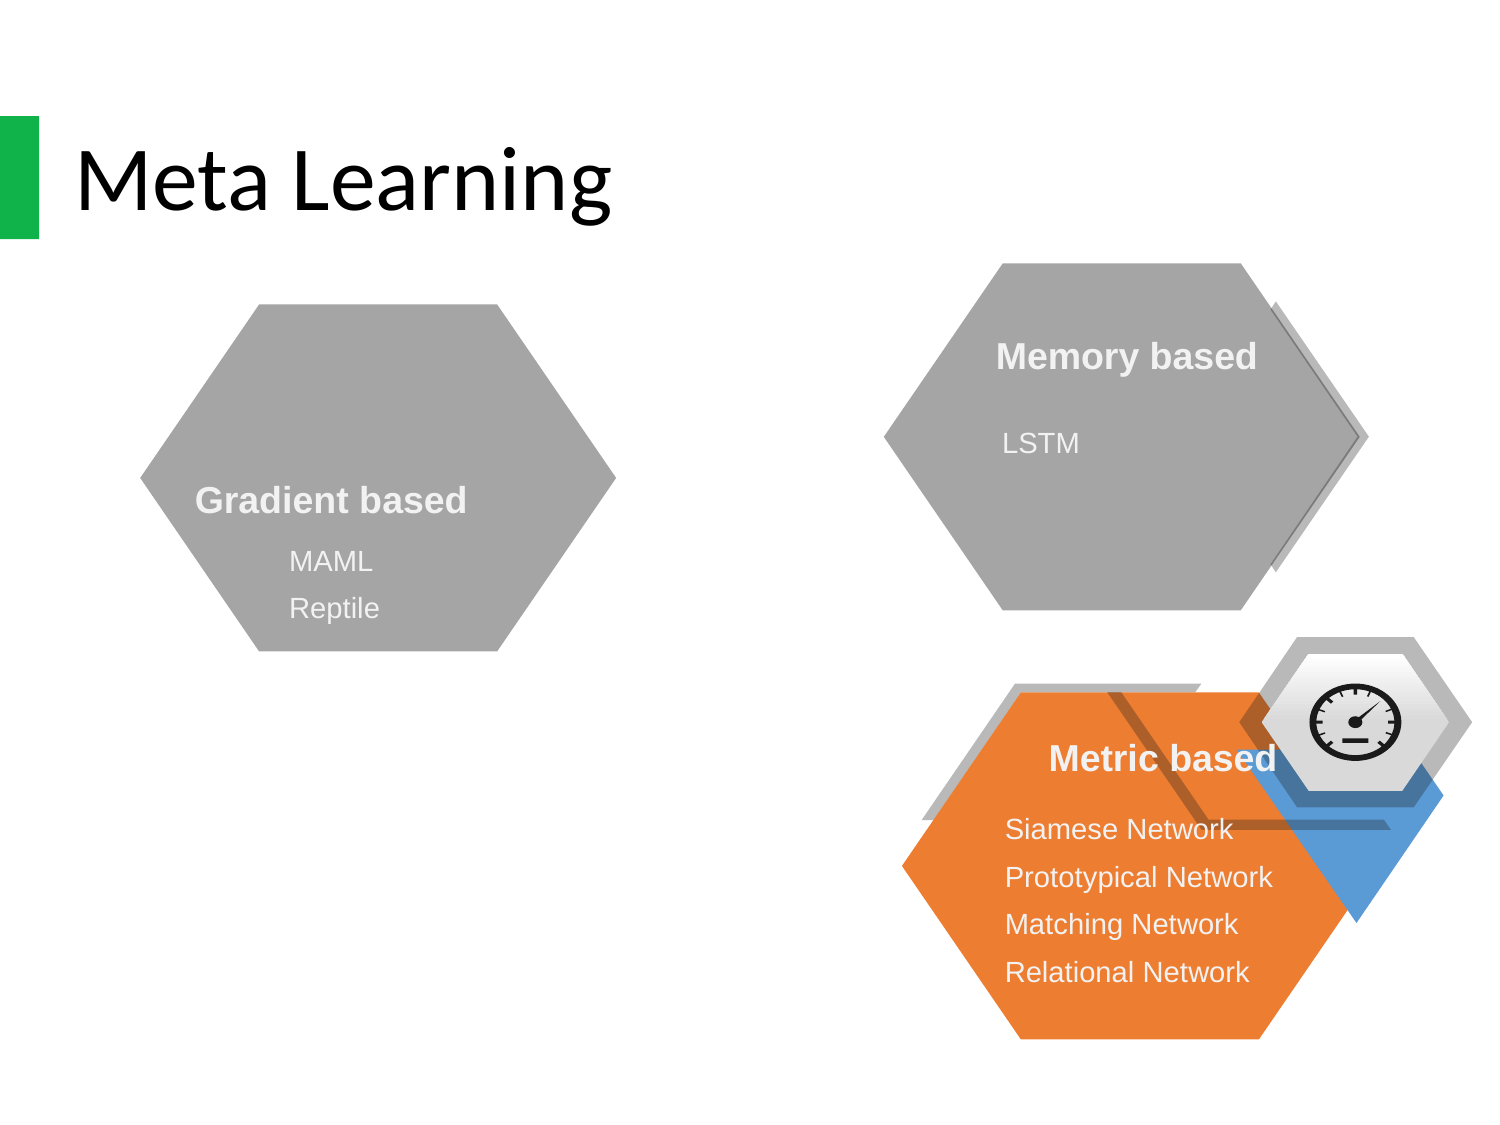

Meta Learning

Memory based
LSTM
Gradient based

Metric based

Siamese Network
Prototypical Network
Matching Network
Relational Network
MAML
Reptile